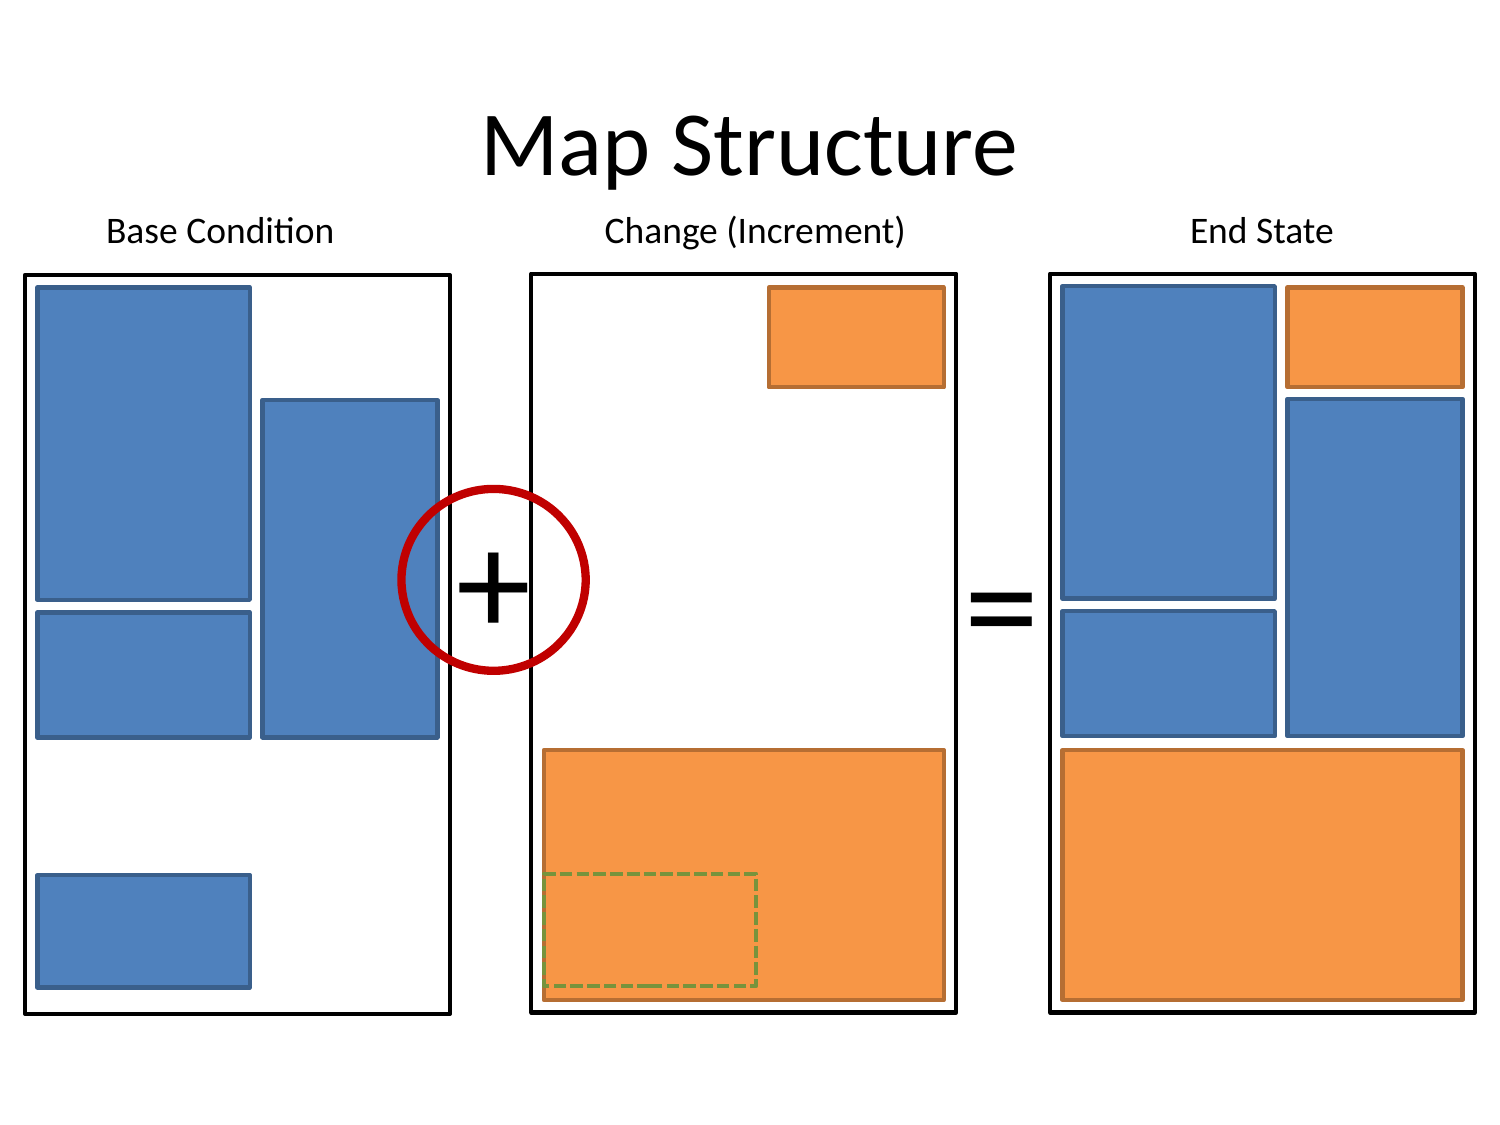

# Map Structure
Base Condition
Change (Increment)
End State

+

=